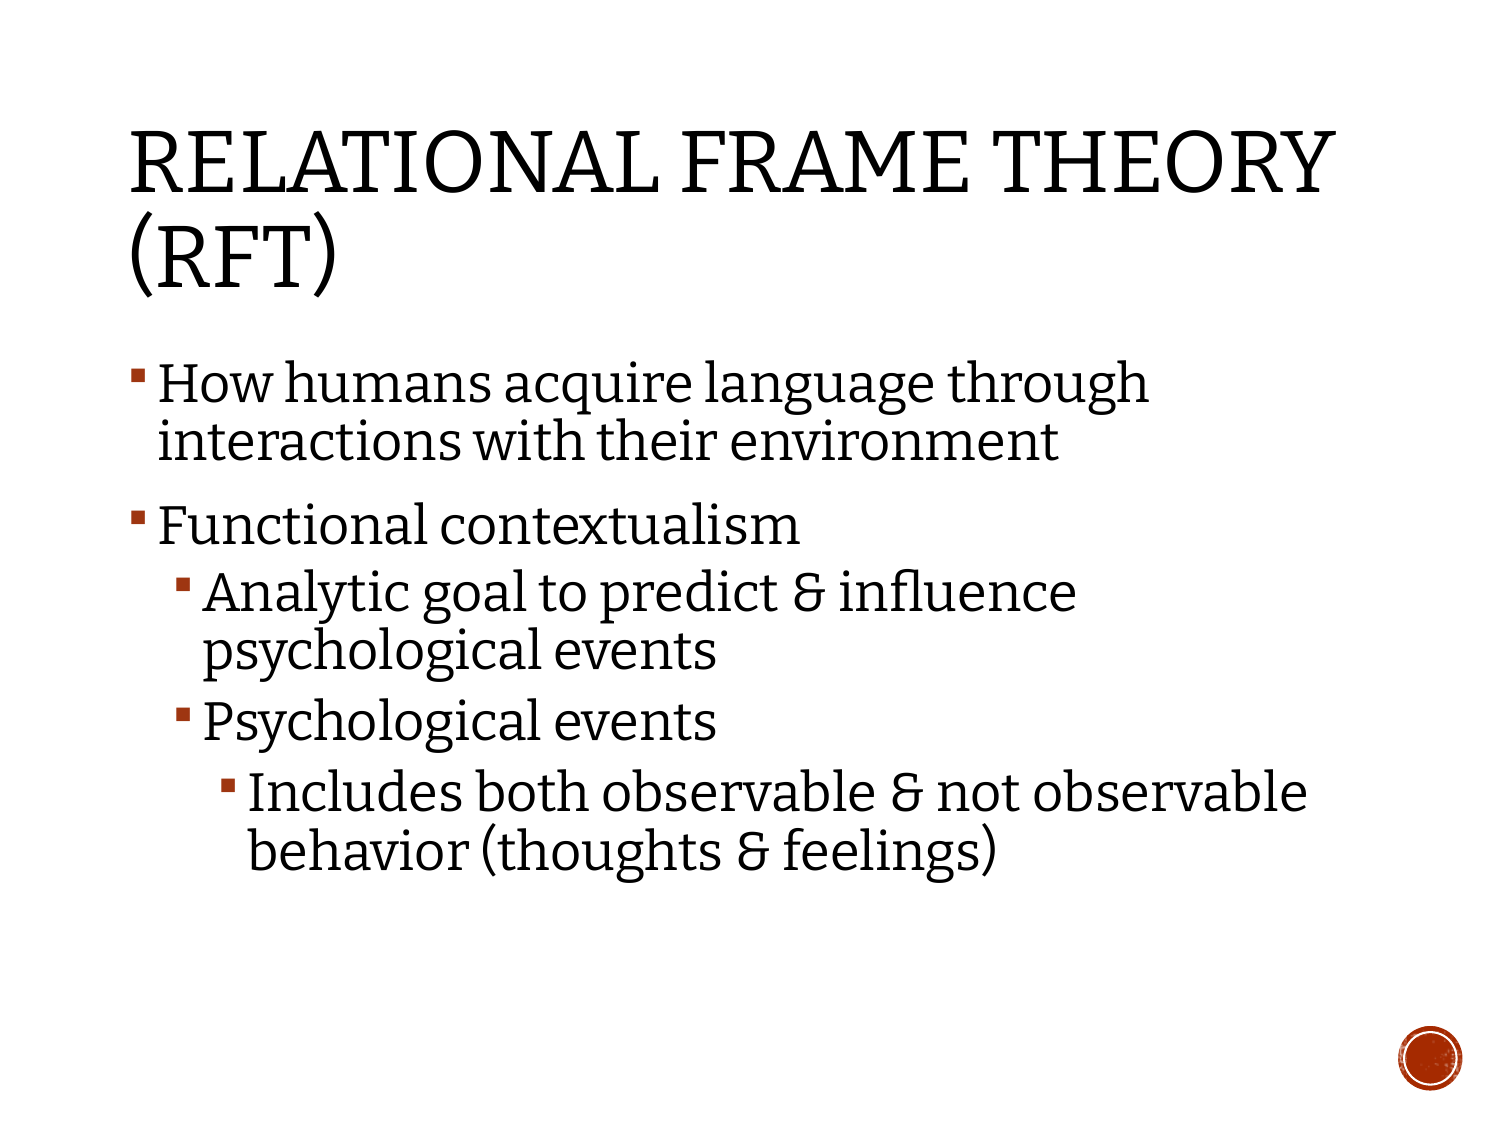

# Relational frame theory (RFT)
How humans acquire language through interactions with their environment
Functional contextualism
Analytic goal to predict & influence psychological events
Psychological events
Includes both observable & not observable behavior (thoughts & feelings)